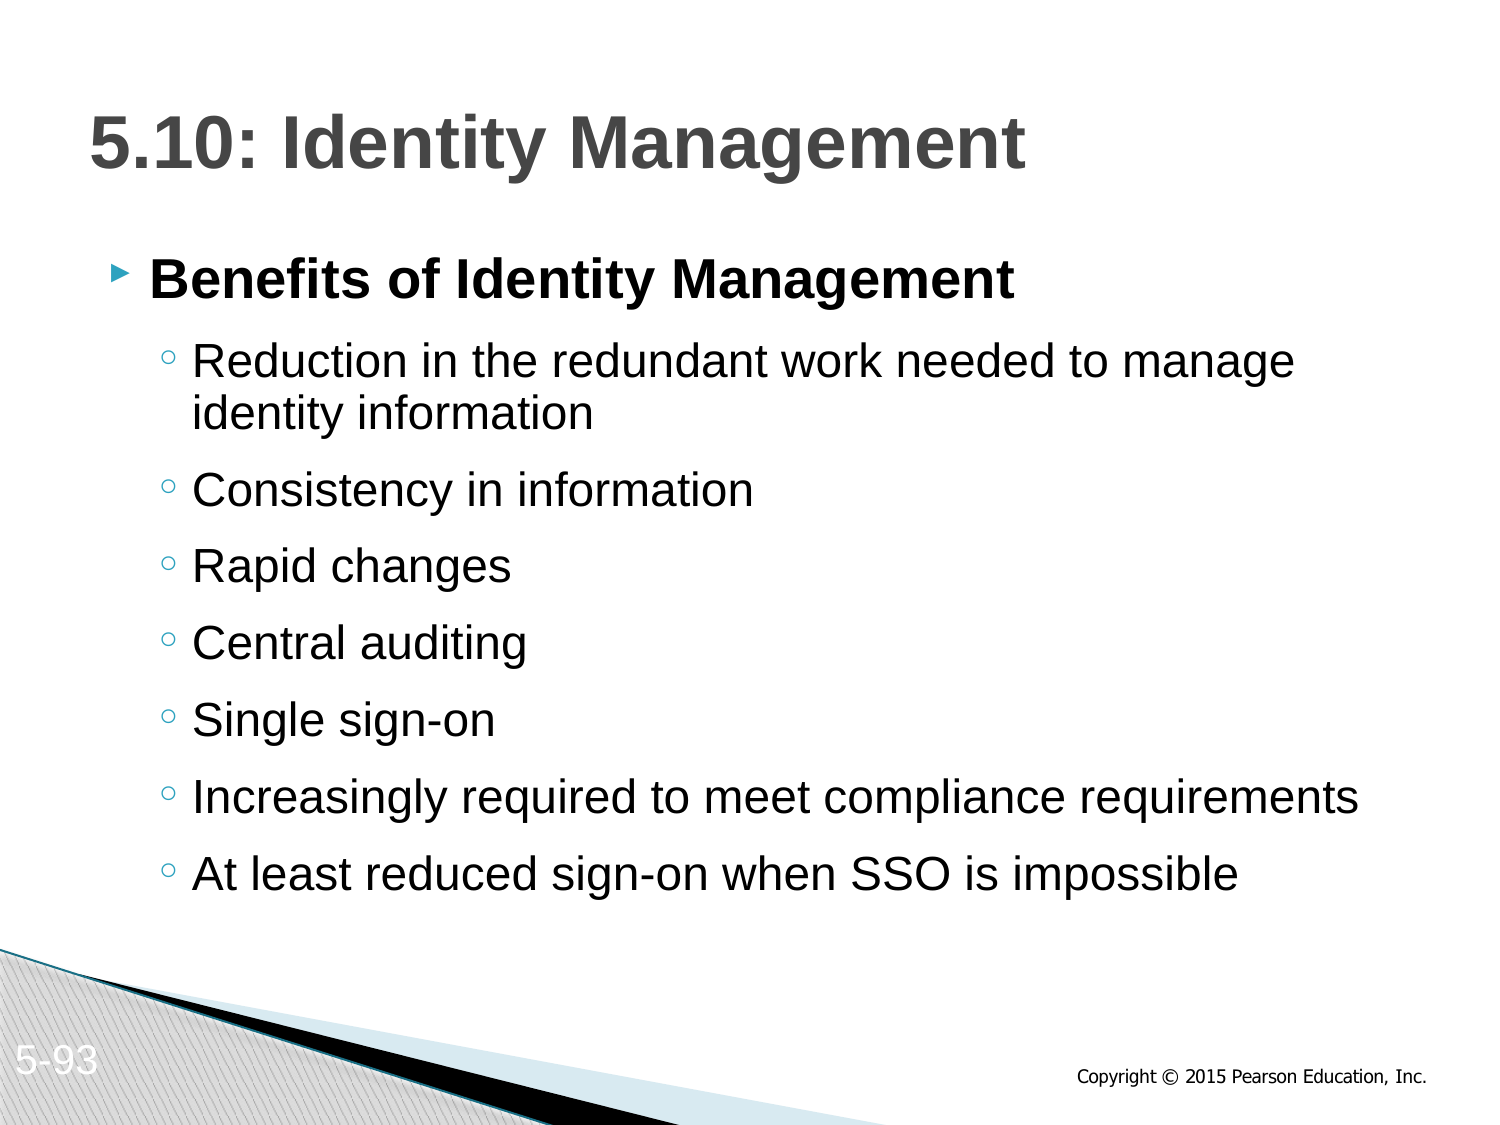

# 5.10: Identity Management
Benefits of Identity Management
Reduction in the redundant work needed to manage identity information
Consistency in information
Rapid changes
Central auditing
Single sign-on
Increasingly required to meet compliance requirements
At least reduced sign-on when SSO is impossible

5-93